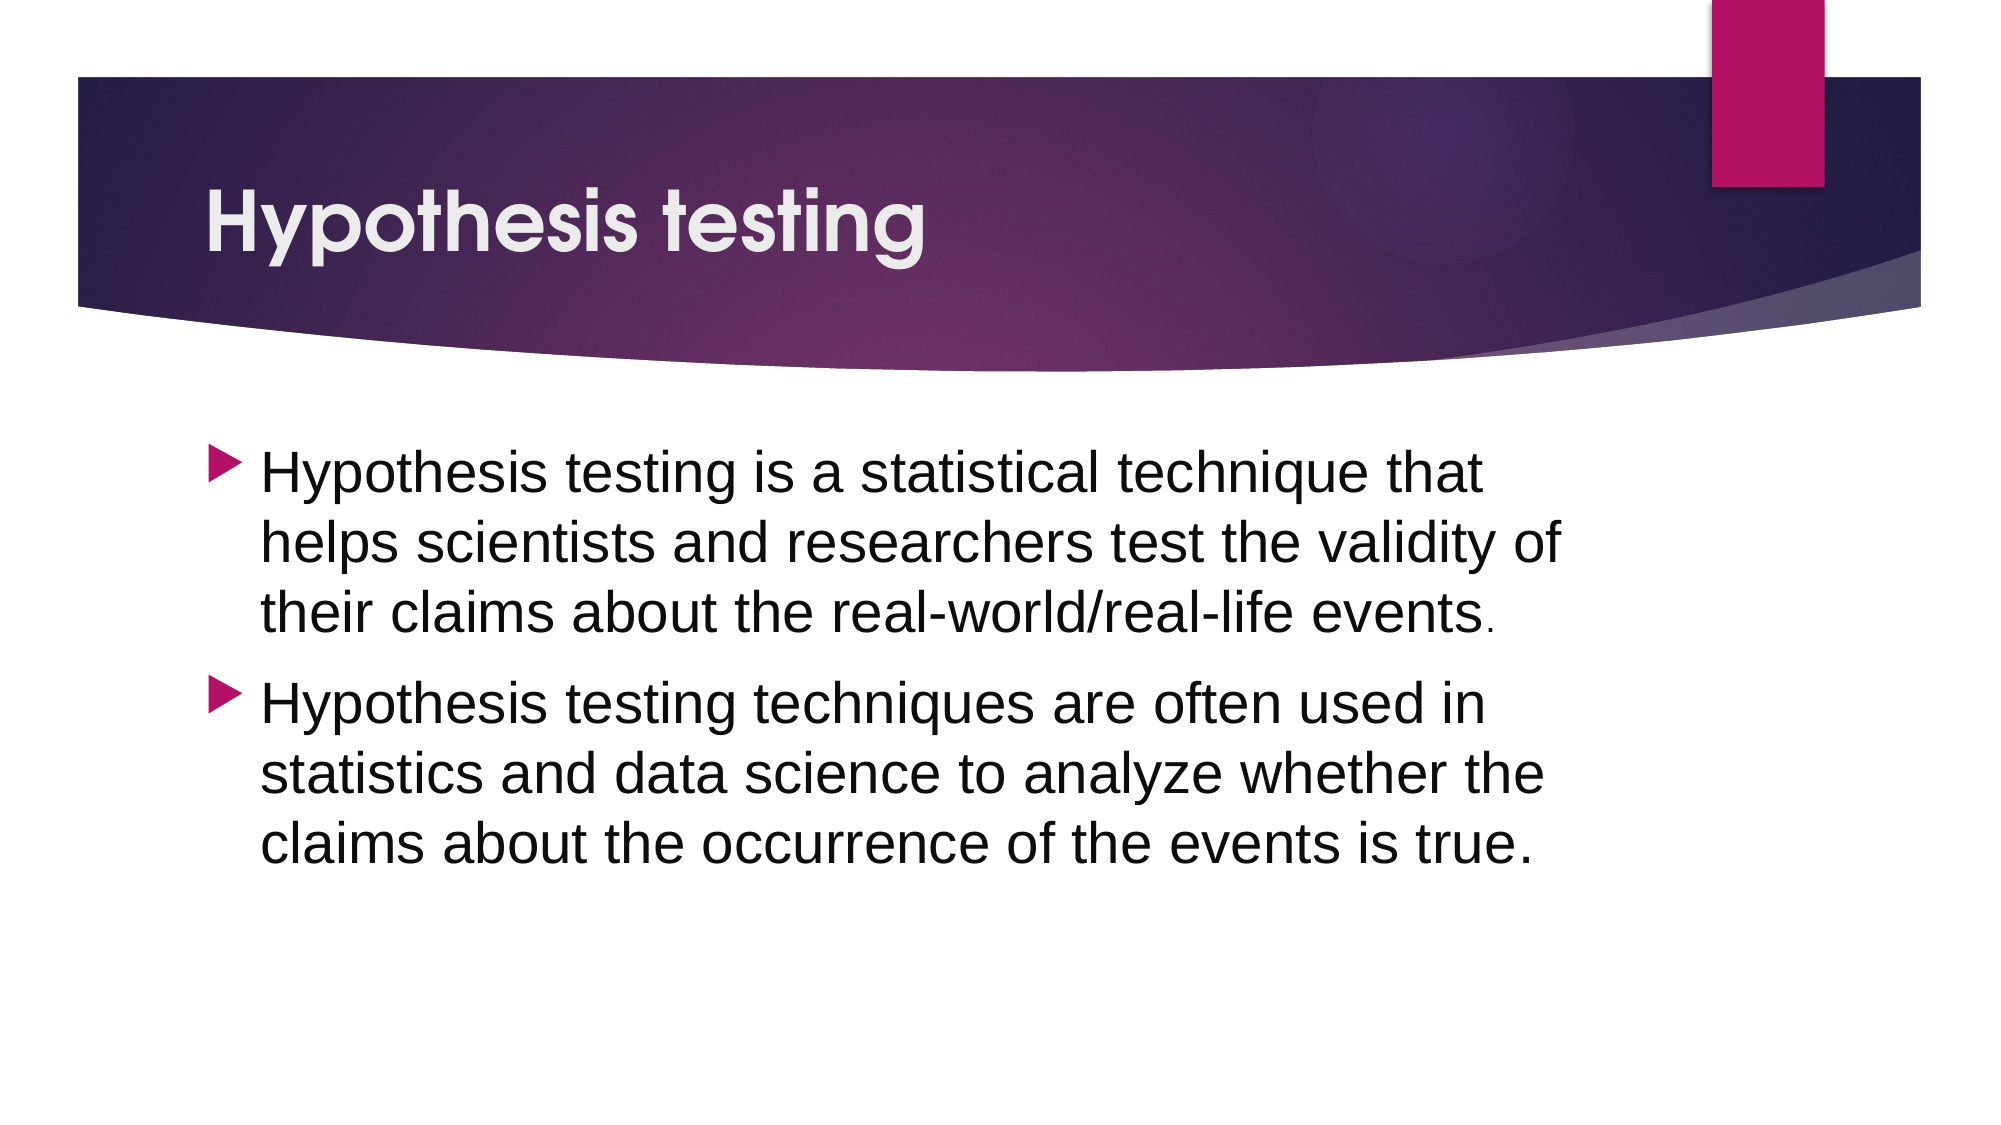

# Hypothesis testing
Hypothesis testing is a statistical technique that helps scientists and researchers test the validity of their claims about the real-world/real-life events.
Hypothesis testing techniques are often used in statistics and data science to analyze whether the claims about the occurrence of the events is true.